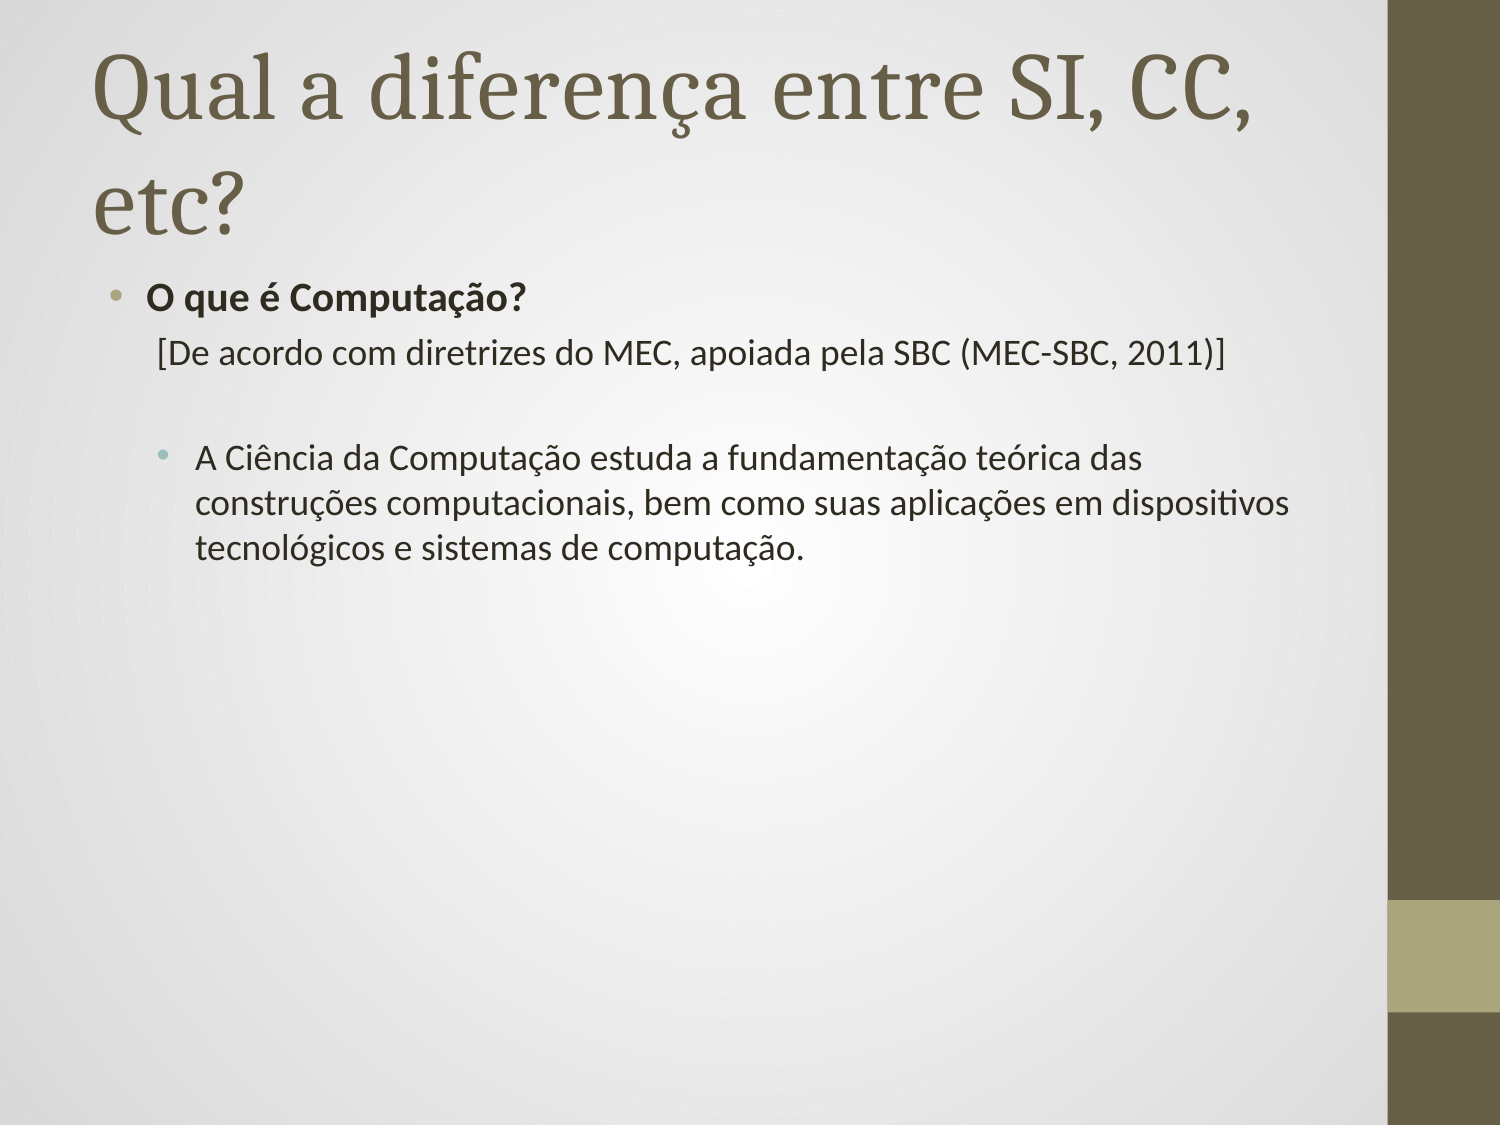

# Qual a diferença entre SI, CC, etc?
O que é Computação?
[De acordo com diretrizes do MEC, apoiada pela SBC (MEC-SBC, 2011)]

A Ciência da Computação estuda a fundamentação teórica das construções computacionais, bem como suas aplicações em dispositivos tecnológicos e sistemas de computação.